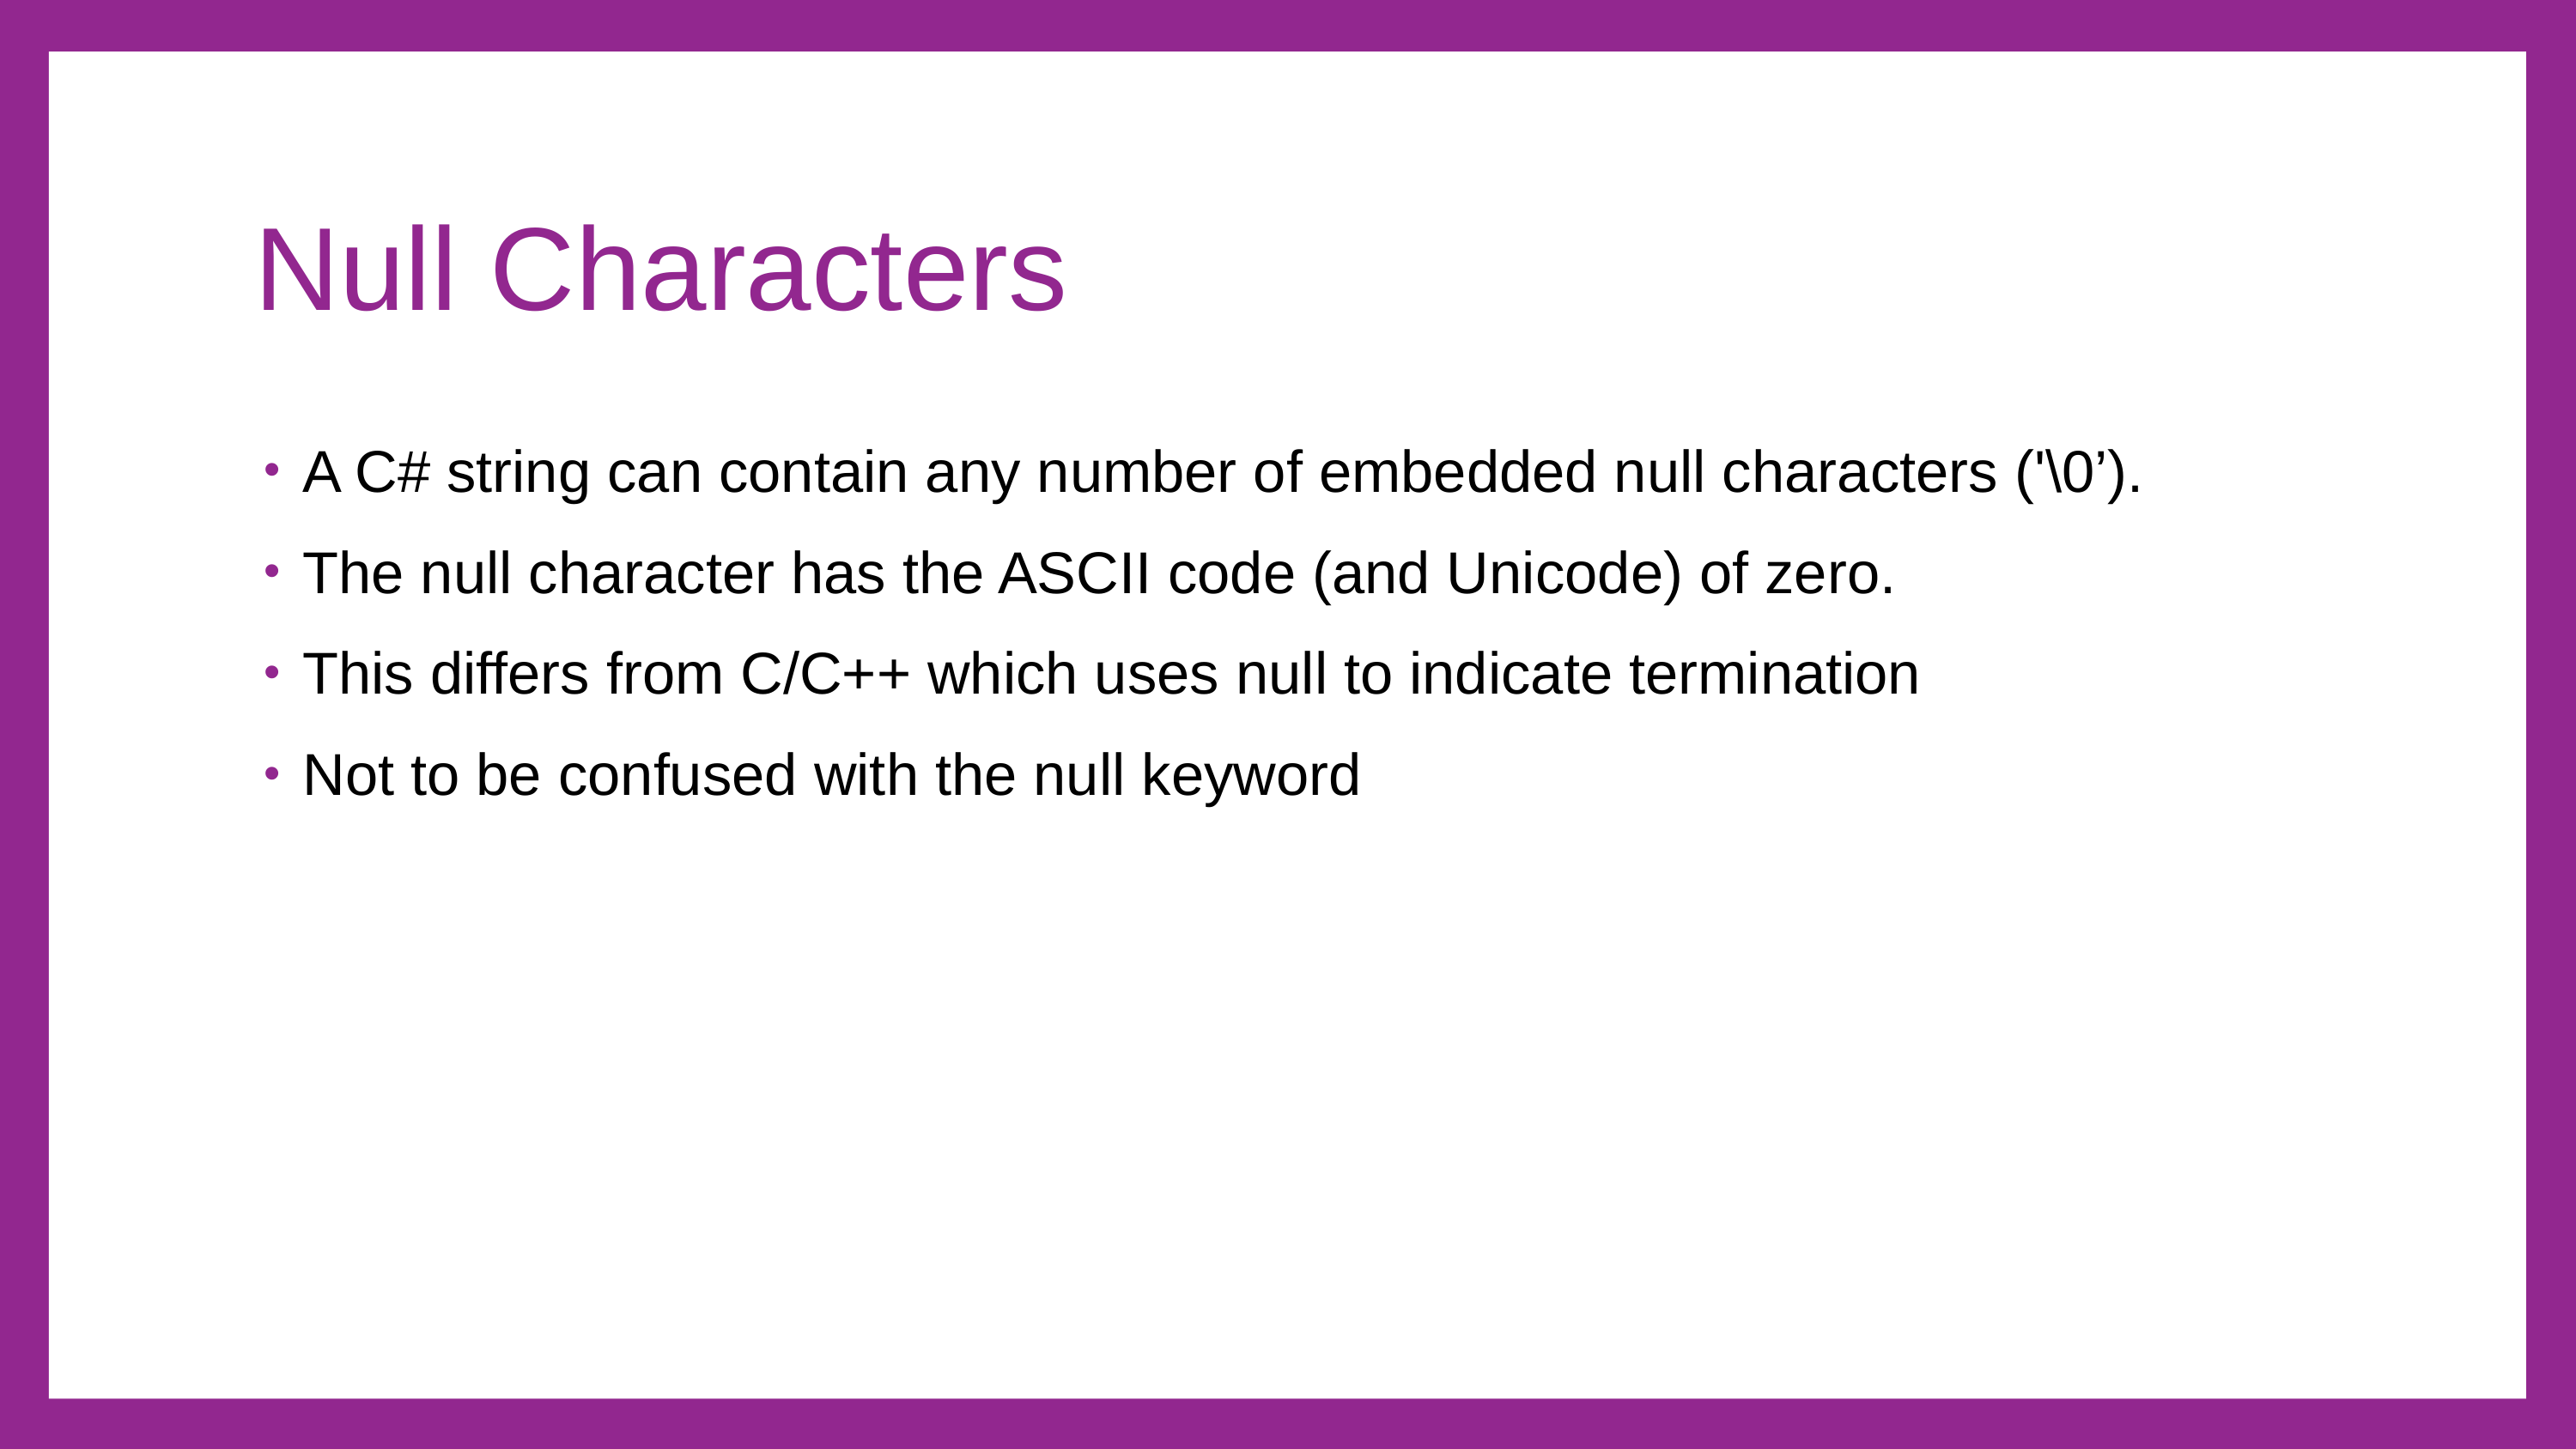

# Null Characters
A C# string can contain any number of embedded null characters ('\0’).
The null character has the ASCII code (and Unicode) of zero.
This differs from C/C++ which uses null to indicate termination
Not to be confused with the null keyword